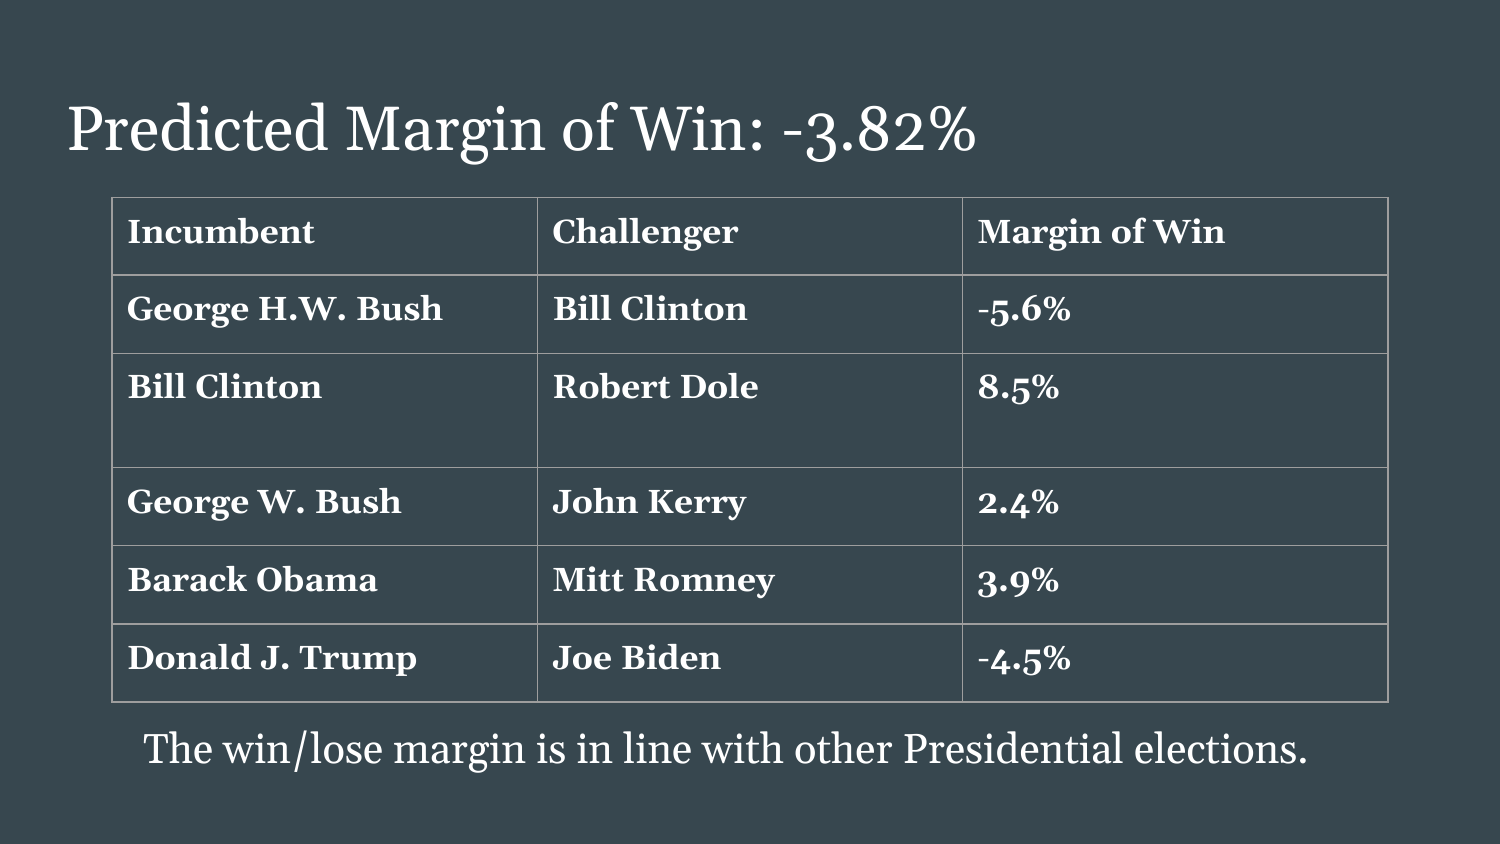

# Predicted Margin of Win: -3.82%
| Incumbent | Challenger | Margin of Win |
| --- | --- | --- |
| George H.W. Bush | Bill Clinton | -5.6% |
| Bill Clinton | Robert Dole | 8.5% |
| George W. Bush | John Kerry | 2.4% |
| Barack Obama | Mitt Romney | 3.9% |
| Donald J. Trump | Joe Biden | -4.5% |
The win/lose margin is in line with other Presidential elections.